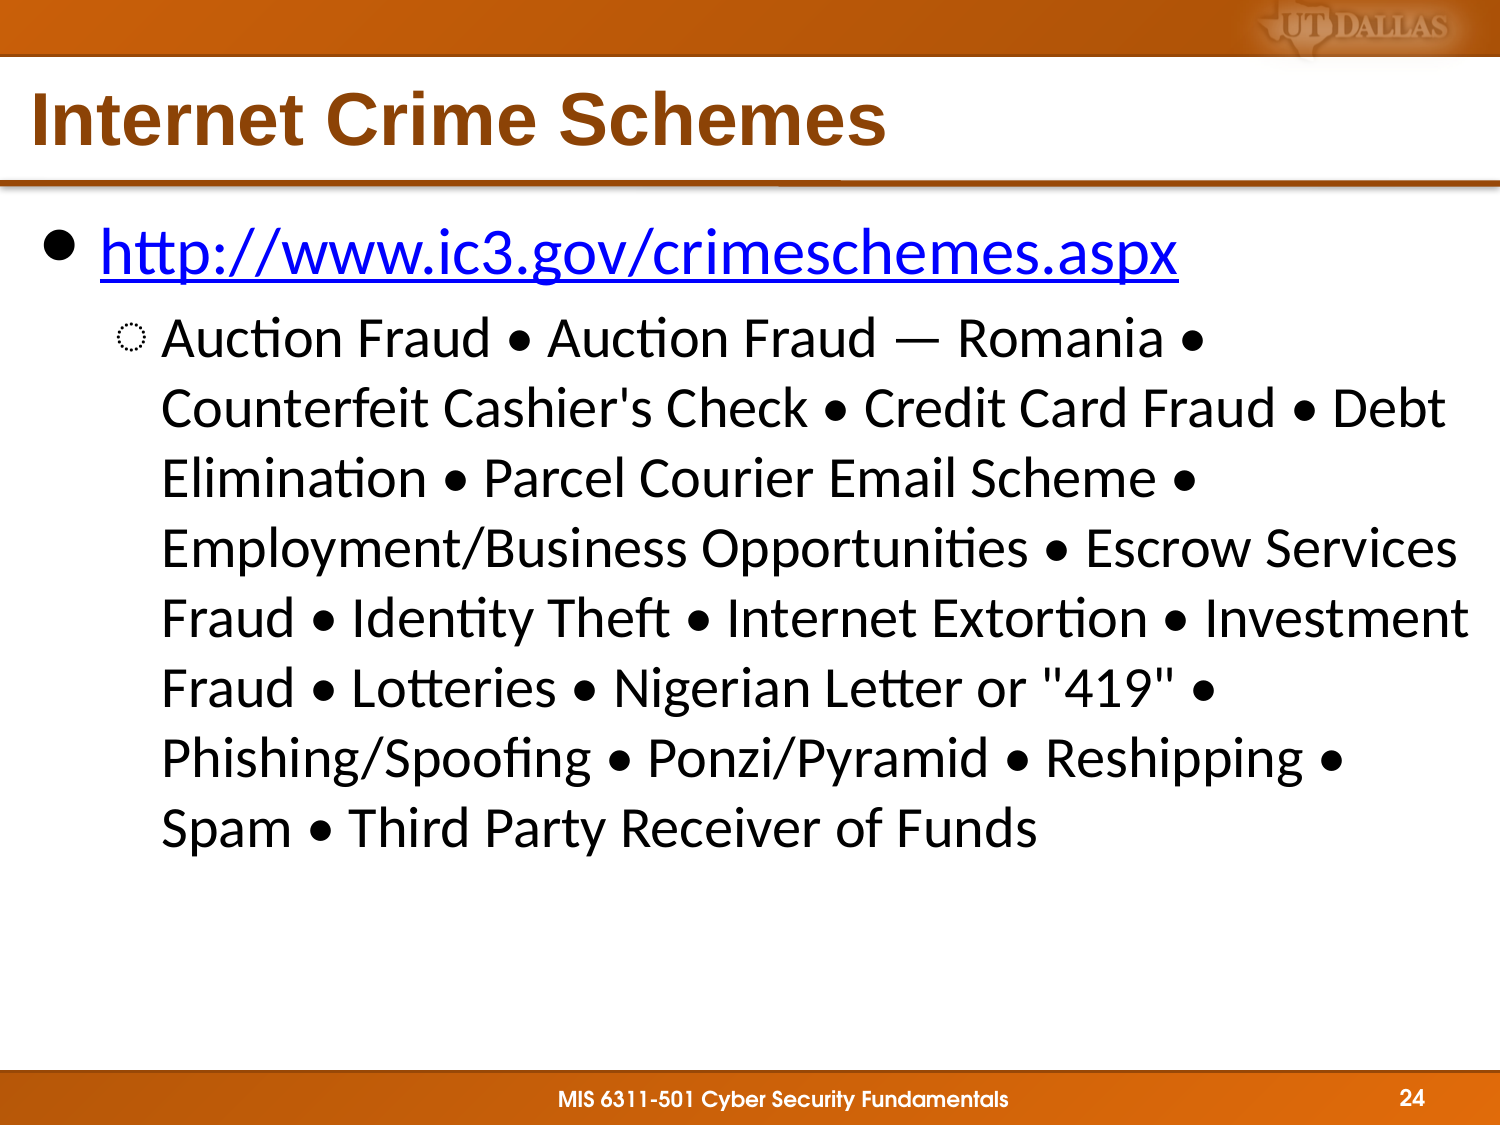

# Internet Crime Schemes
http://www.ic3.gov/crimeschemes.aspx
Auction Fraud • Auction Fraud — Romania • Counterfeit Cashier's Check • Credit Card Fraud • Debt Elimination • Parcel Courier Email Scheme • Employment/Business Opportunities • Escrow Services Fraud • Identity Theft • Internet Extortion • Investment Fraud • Lotteries • Nigerian Letter or "419" • Phishing/Spoofing • Ponzi/Pyramid • Reshipping • Spam • Third Party Receiver of Funds

24